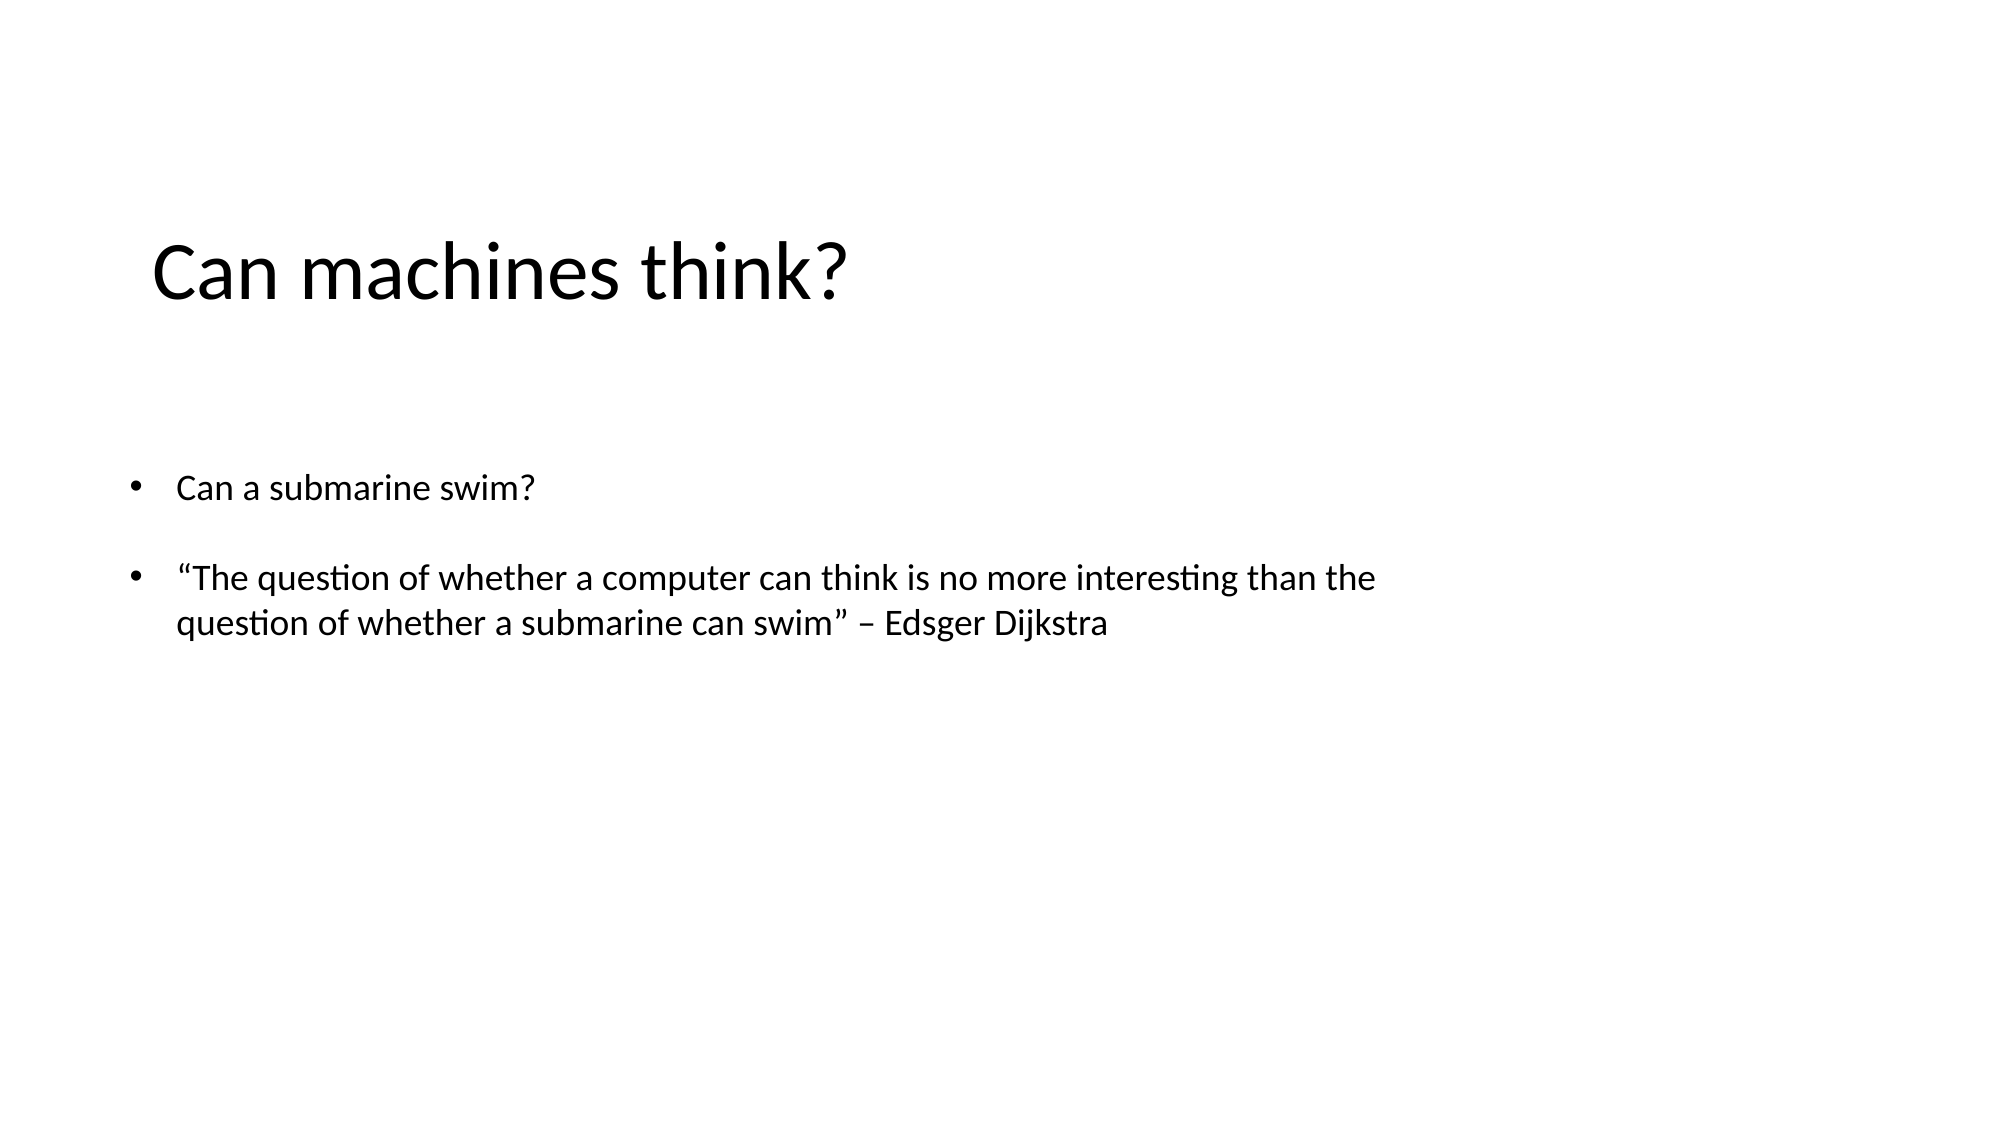

# Can machines think?
Can a submarine swim?

“The question of whether a computer can think is no more interesting than the question of whether a submarine can swim” – Edsger Dijkstra